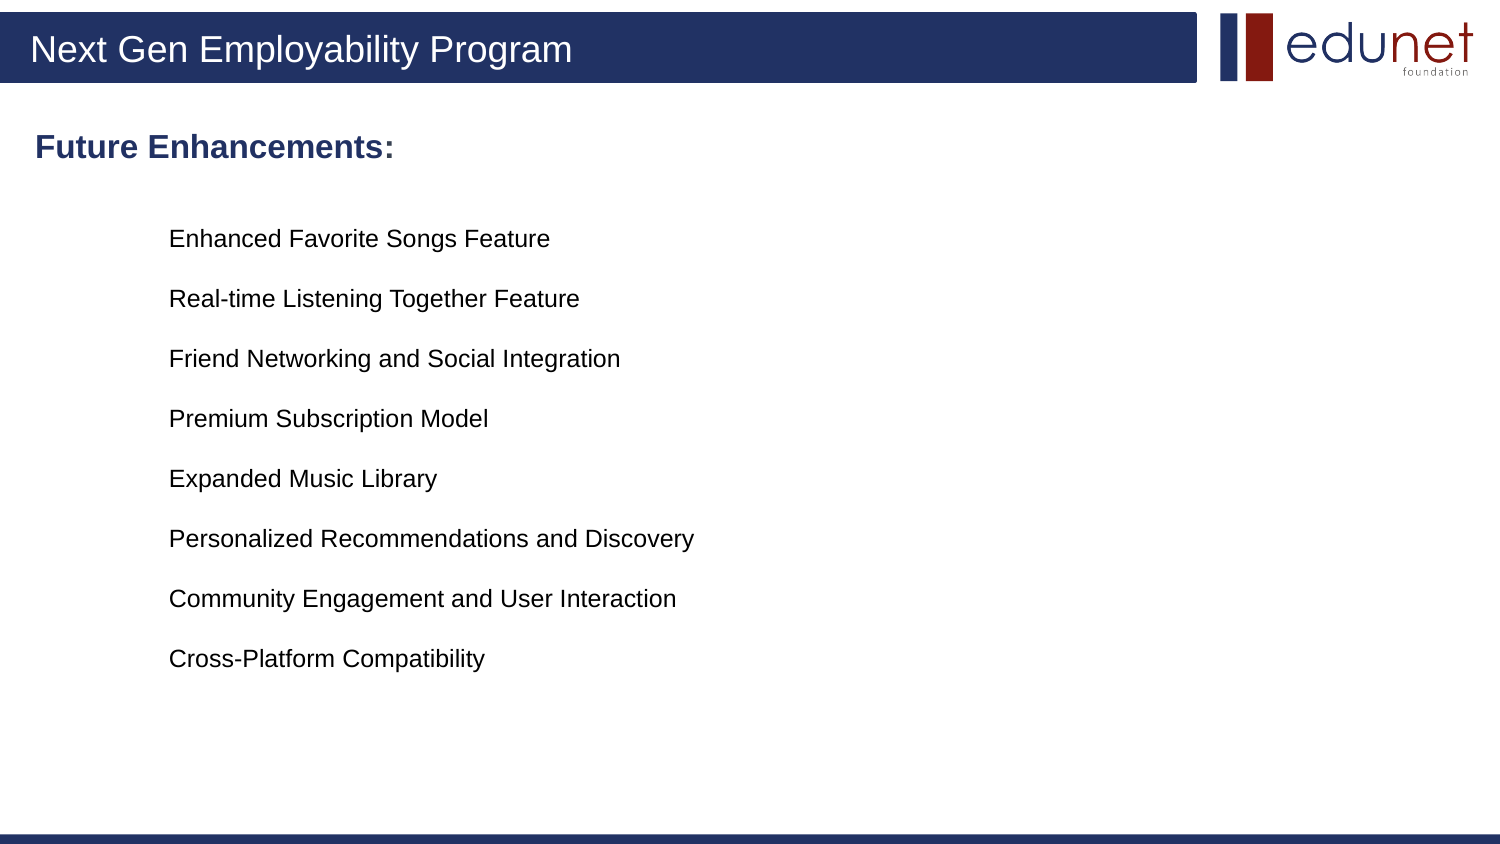

# Future Enhancements:
Enhanced Favorite Songs Feature

Real-time Listening Together Feature

Friend Networking and Social Integration

Premium Subscription Model

Expanded Music Library

Personalized Recommendations and Discovery

Community Engagement and User Interaction

Cross-Platform Compatibility